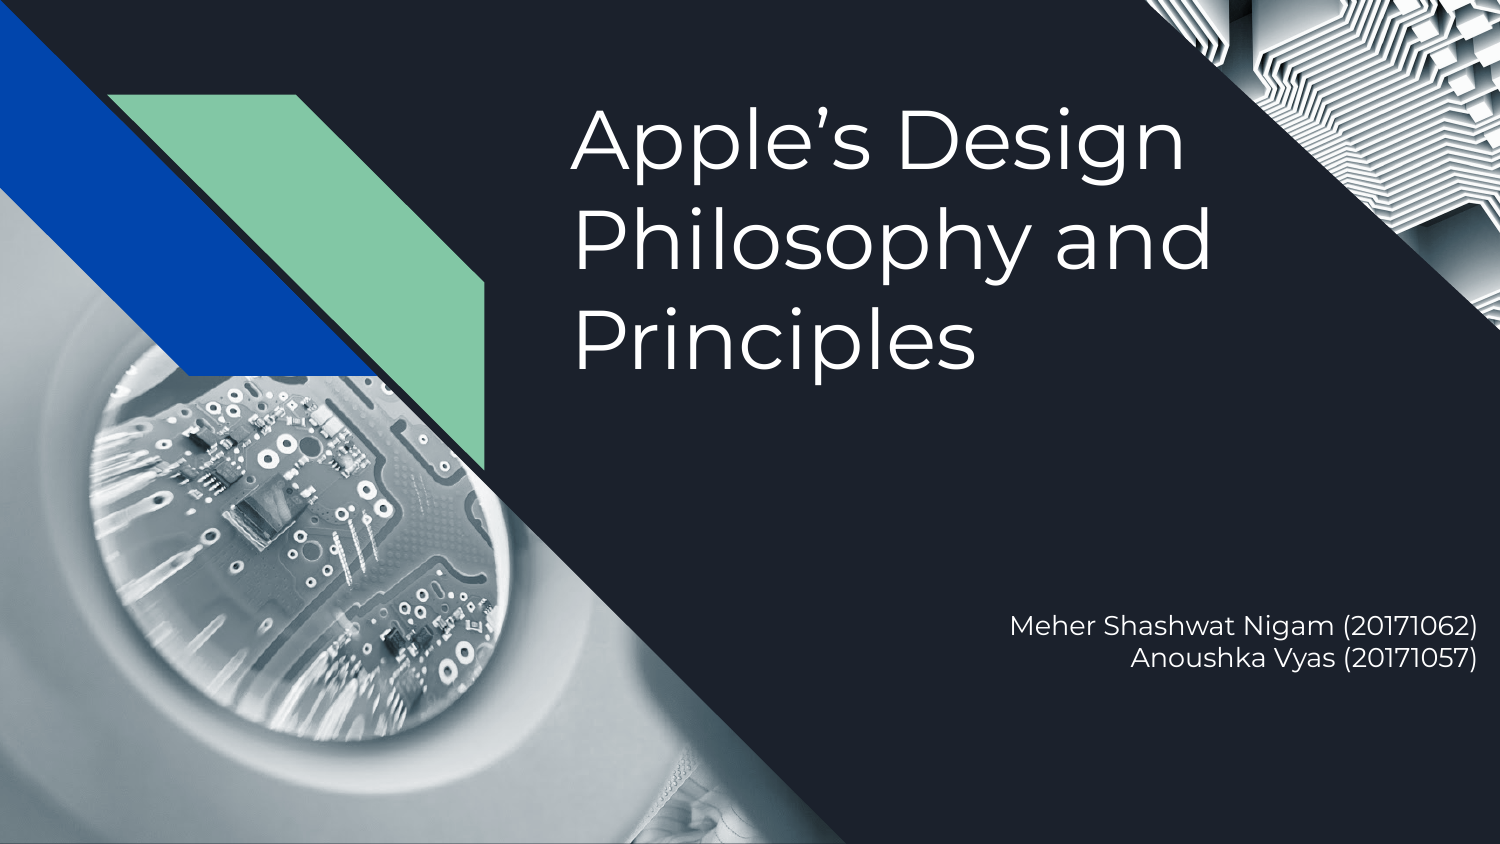

# Apple’s Design Philosophy and Principles
Meher Shashwat Nigam (20171062)
Anoushka Vyas (20171057)